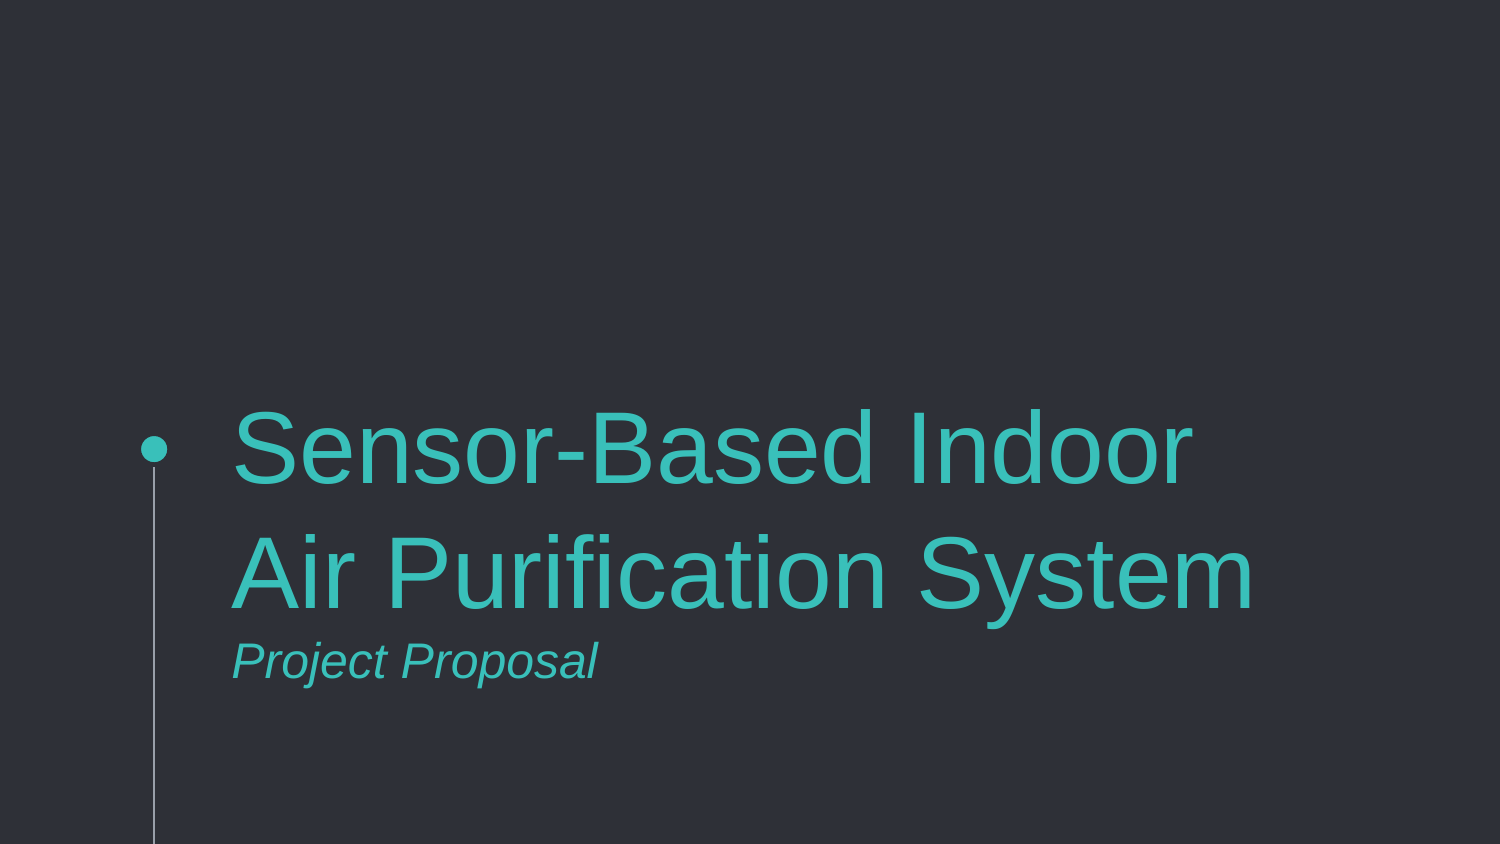

# Sensor-Based Indoor Air Purification System  Project Proposal